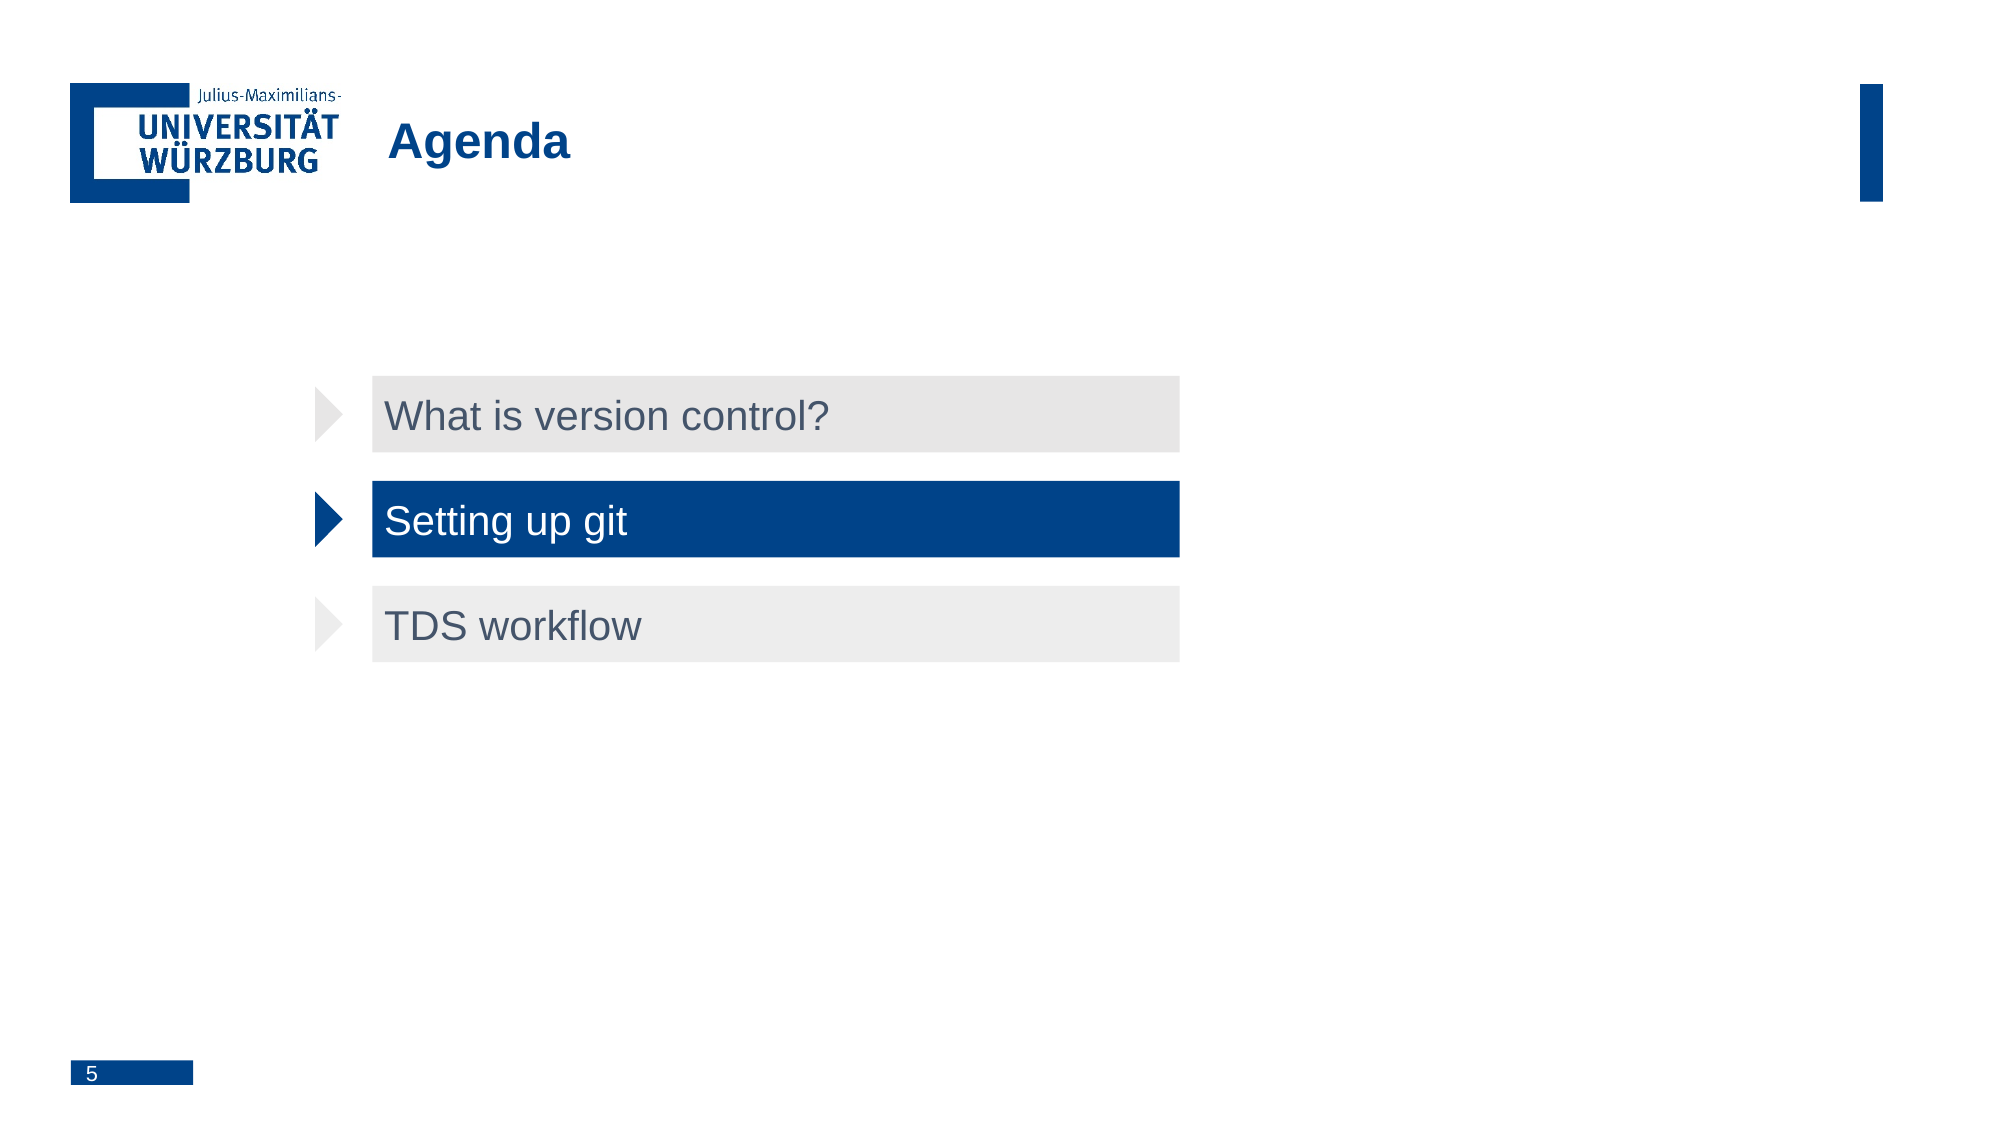

# Agenda
Session objectives
<objective 1>
<objective 2>
<…>
What is version control?

Setting up git

TDS workflow

5